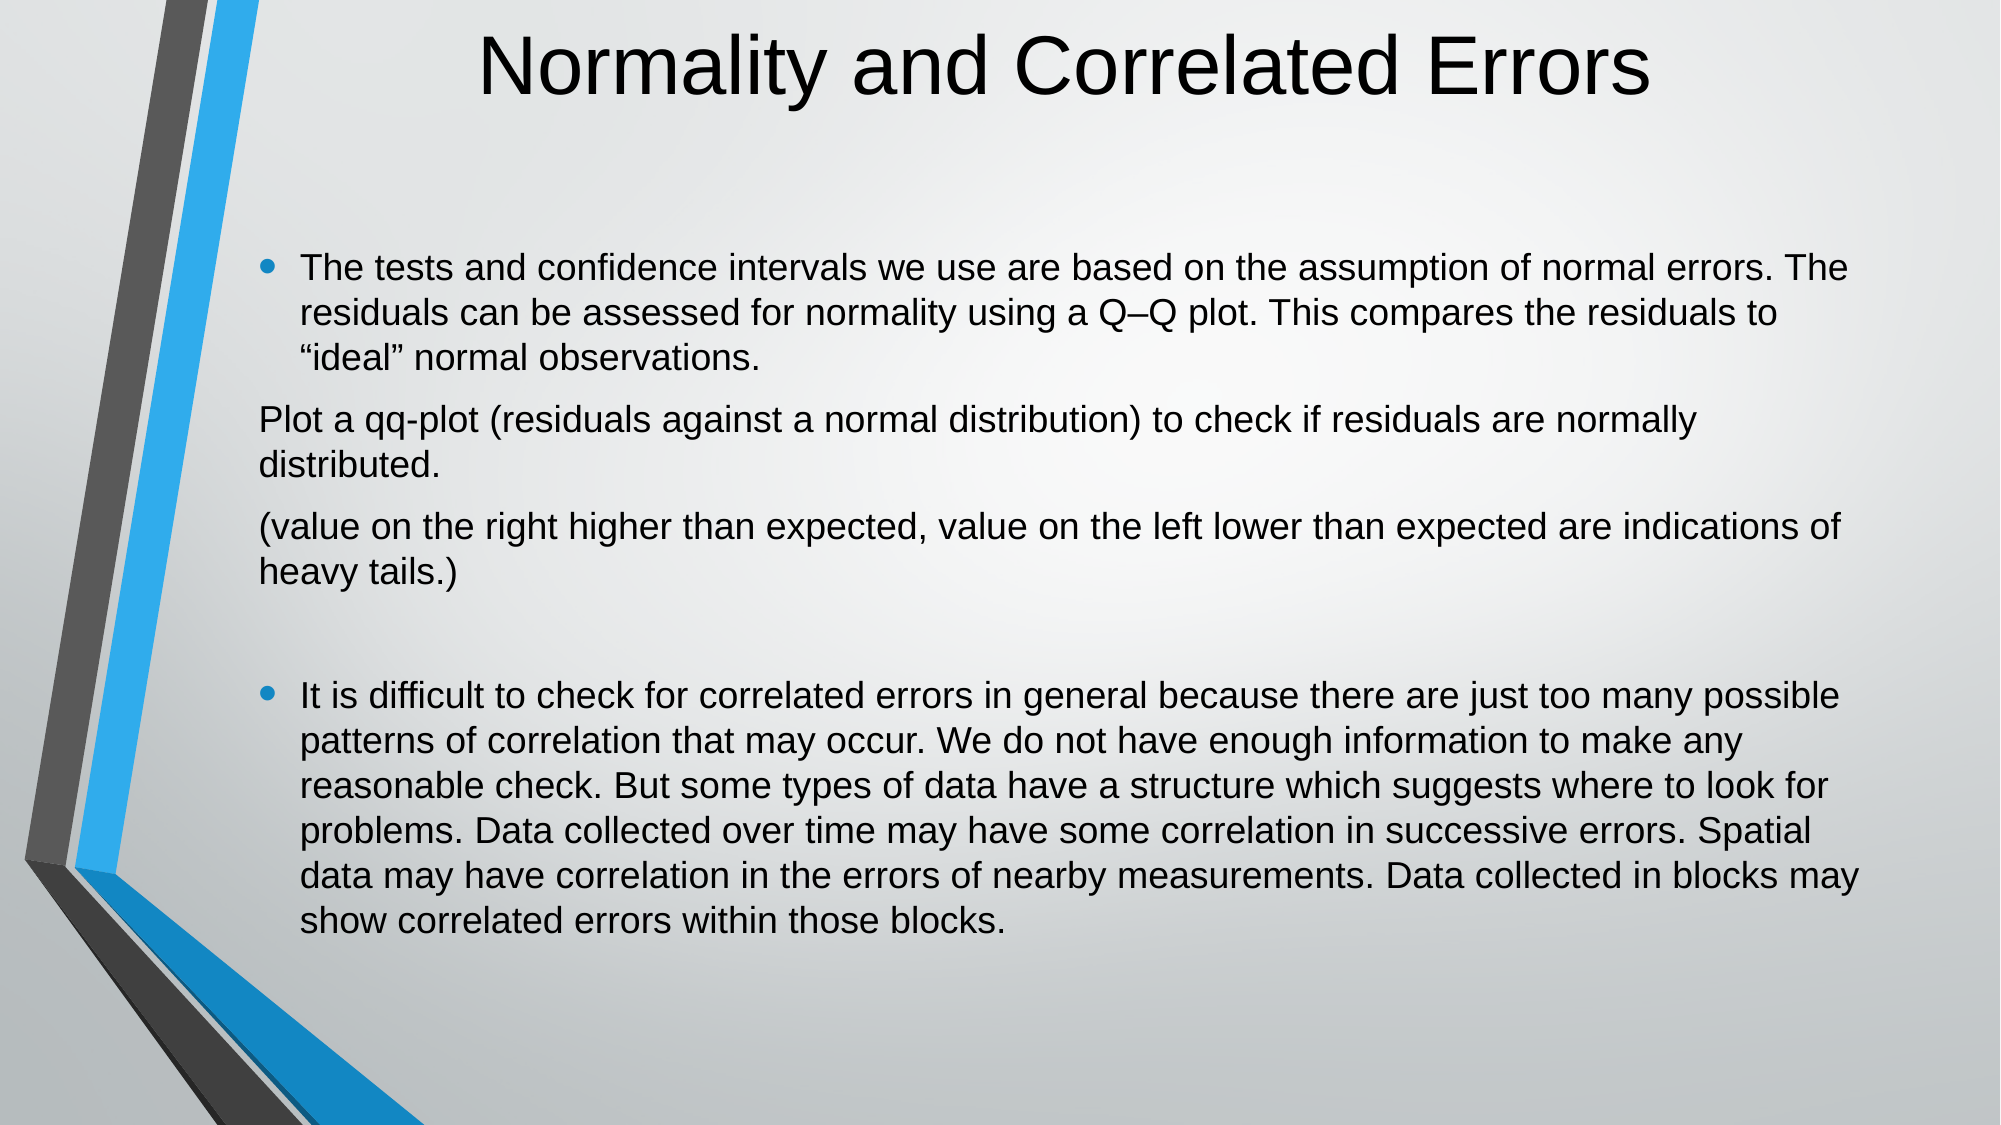

# Normality and Correlated Errors

The tests and confidence intervals we use are based on the assumption of normal errors. The residuals can be assessed for normality using a Q–Q plot. This compares the residuals to “ideal” normal observations.
Plot a qq-plot (residuals against a normal distribution) to check if residuals are normally distributed.
(value on the right higher than expected, value on the left lower than expected are indications of heavy tails.)

It is difficult to check for correlated errors in general because there are just too many possible patterns of correlation that may occur. We do not have enough information to make any reasonable check. But some types of data have a structure which suggests where to look for problems. Data collected over time may have some correlation in successive errors. Spatial data may have correlation in the errors of nearby measurements. Data collected in blocks may show correlated errors within those blocks.